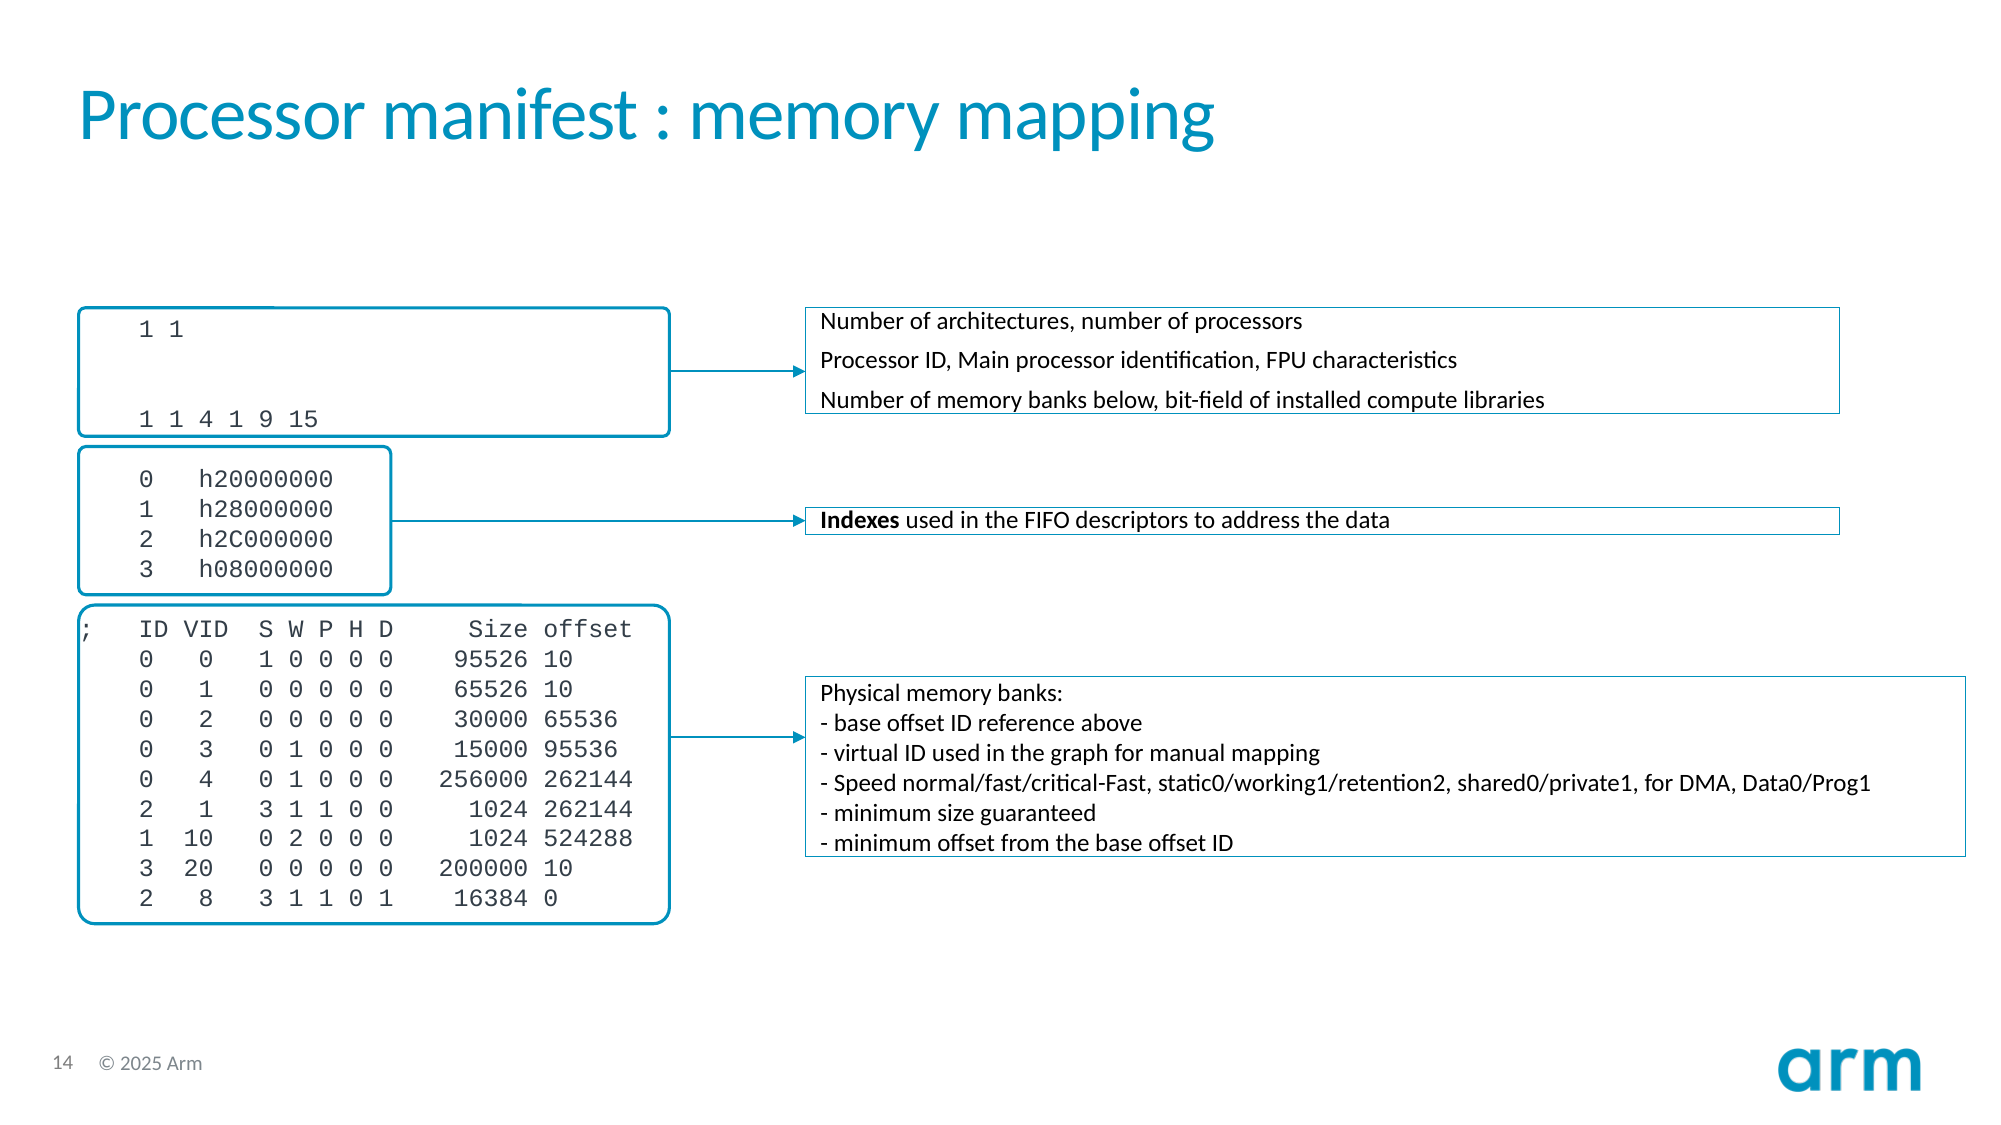

# Processor manifest : memory mapping

Number of architectures, number of processors
Processor ID, Main processor identification, FPU characteristics
Number of memory banks below, bit-field of installed compute libraries
    1 1

    1 1 4 1 9 15

    0   h20000000
    1   h28000000
    2   h2C000000
    3   h08000000

;   ID VID  S W P H D     Size offset
    0   0   1 0 0 0 0    95526 10
    0   1   0 0 0 0 0    65526 10
    0   2   0 0 0 0 0    30000 65536
    0   3   0 1 0 0 0    15000 95536
    0   4   0 1 0 0 0   256000 262144
    2   1   3 1 1 0 0     1024 262144
    1  10   0 2 0 0 0     1024 524288
    3  20   0 0 0 0 0   200000 10
    2   8   3 1 1 0 1    16384 0

Indexes used in the FIFO descriptors to address the data

Physical memory banks:
- base offset ID reference above
- virtual ID used in the graph for manual mapping
- Speed normal/fast/critical-Fast, static0/working1/retention2, shared0/private1, for DMA, Data0/Prog1
- minimum size guaranteed
- minimum offset from the base offset ID